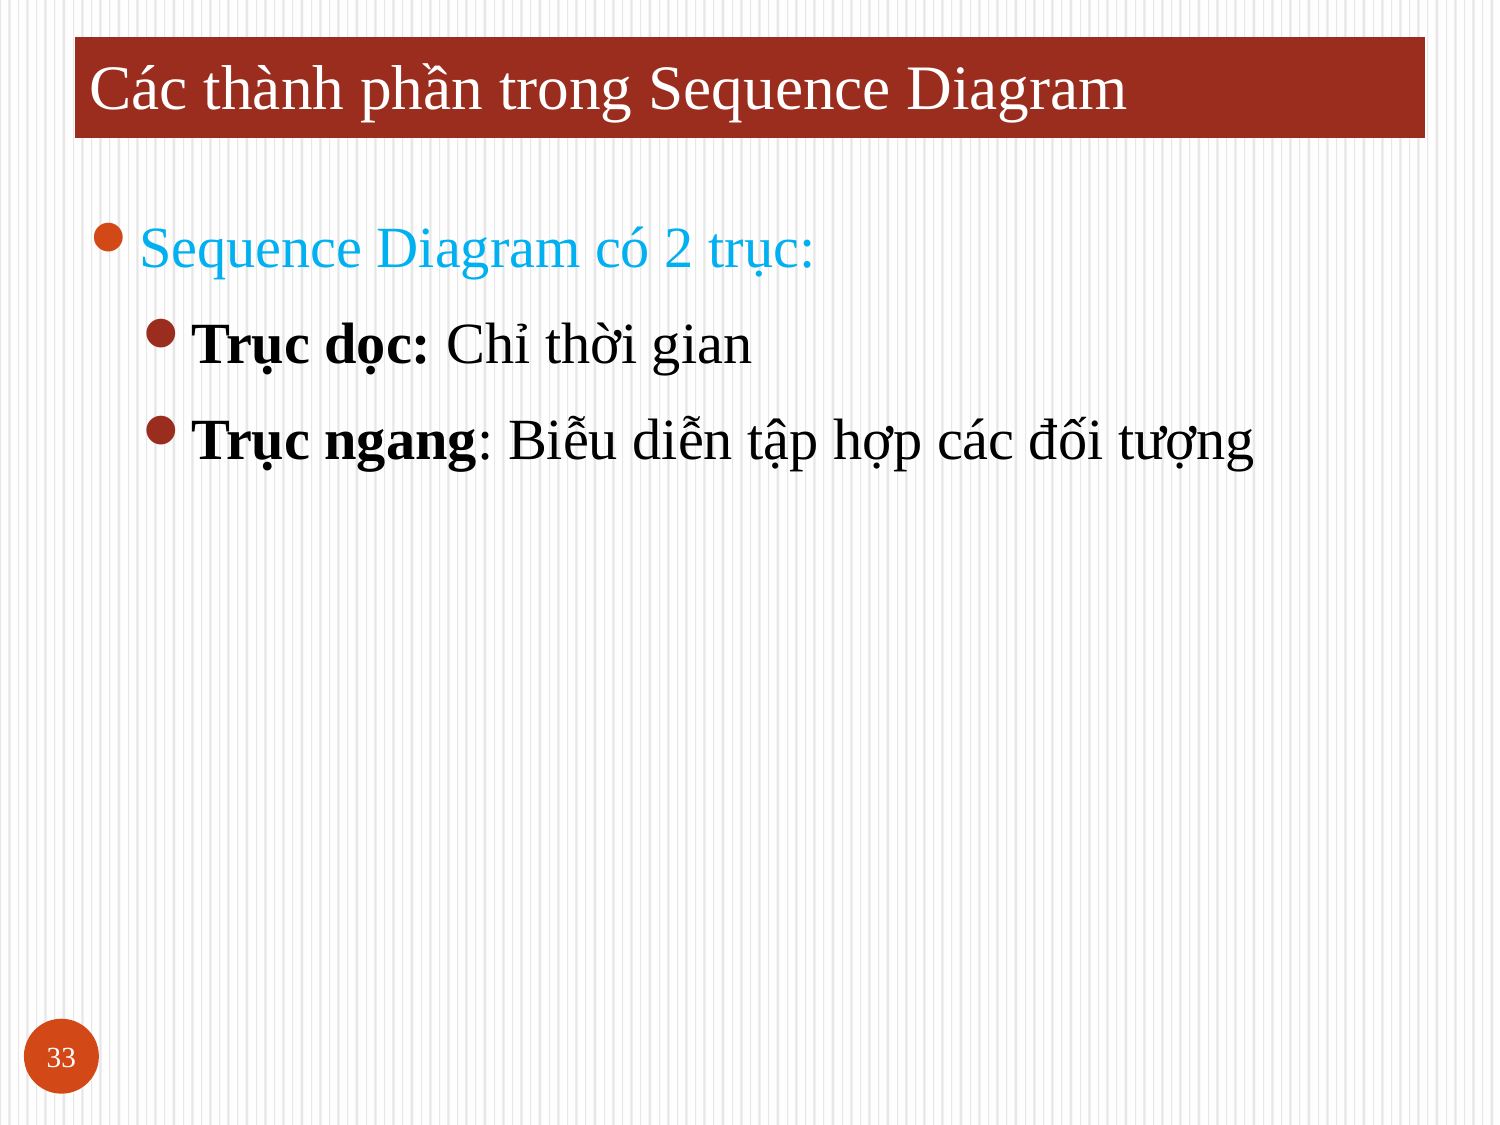

# Các thành phần trong Sequence Diagram
Sequence Diagram có 2 trục:
Trục dọc: Chỉ thời gian
Trục ngang: Biễu diễn tập hợp các đối tượng
33